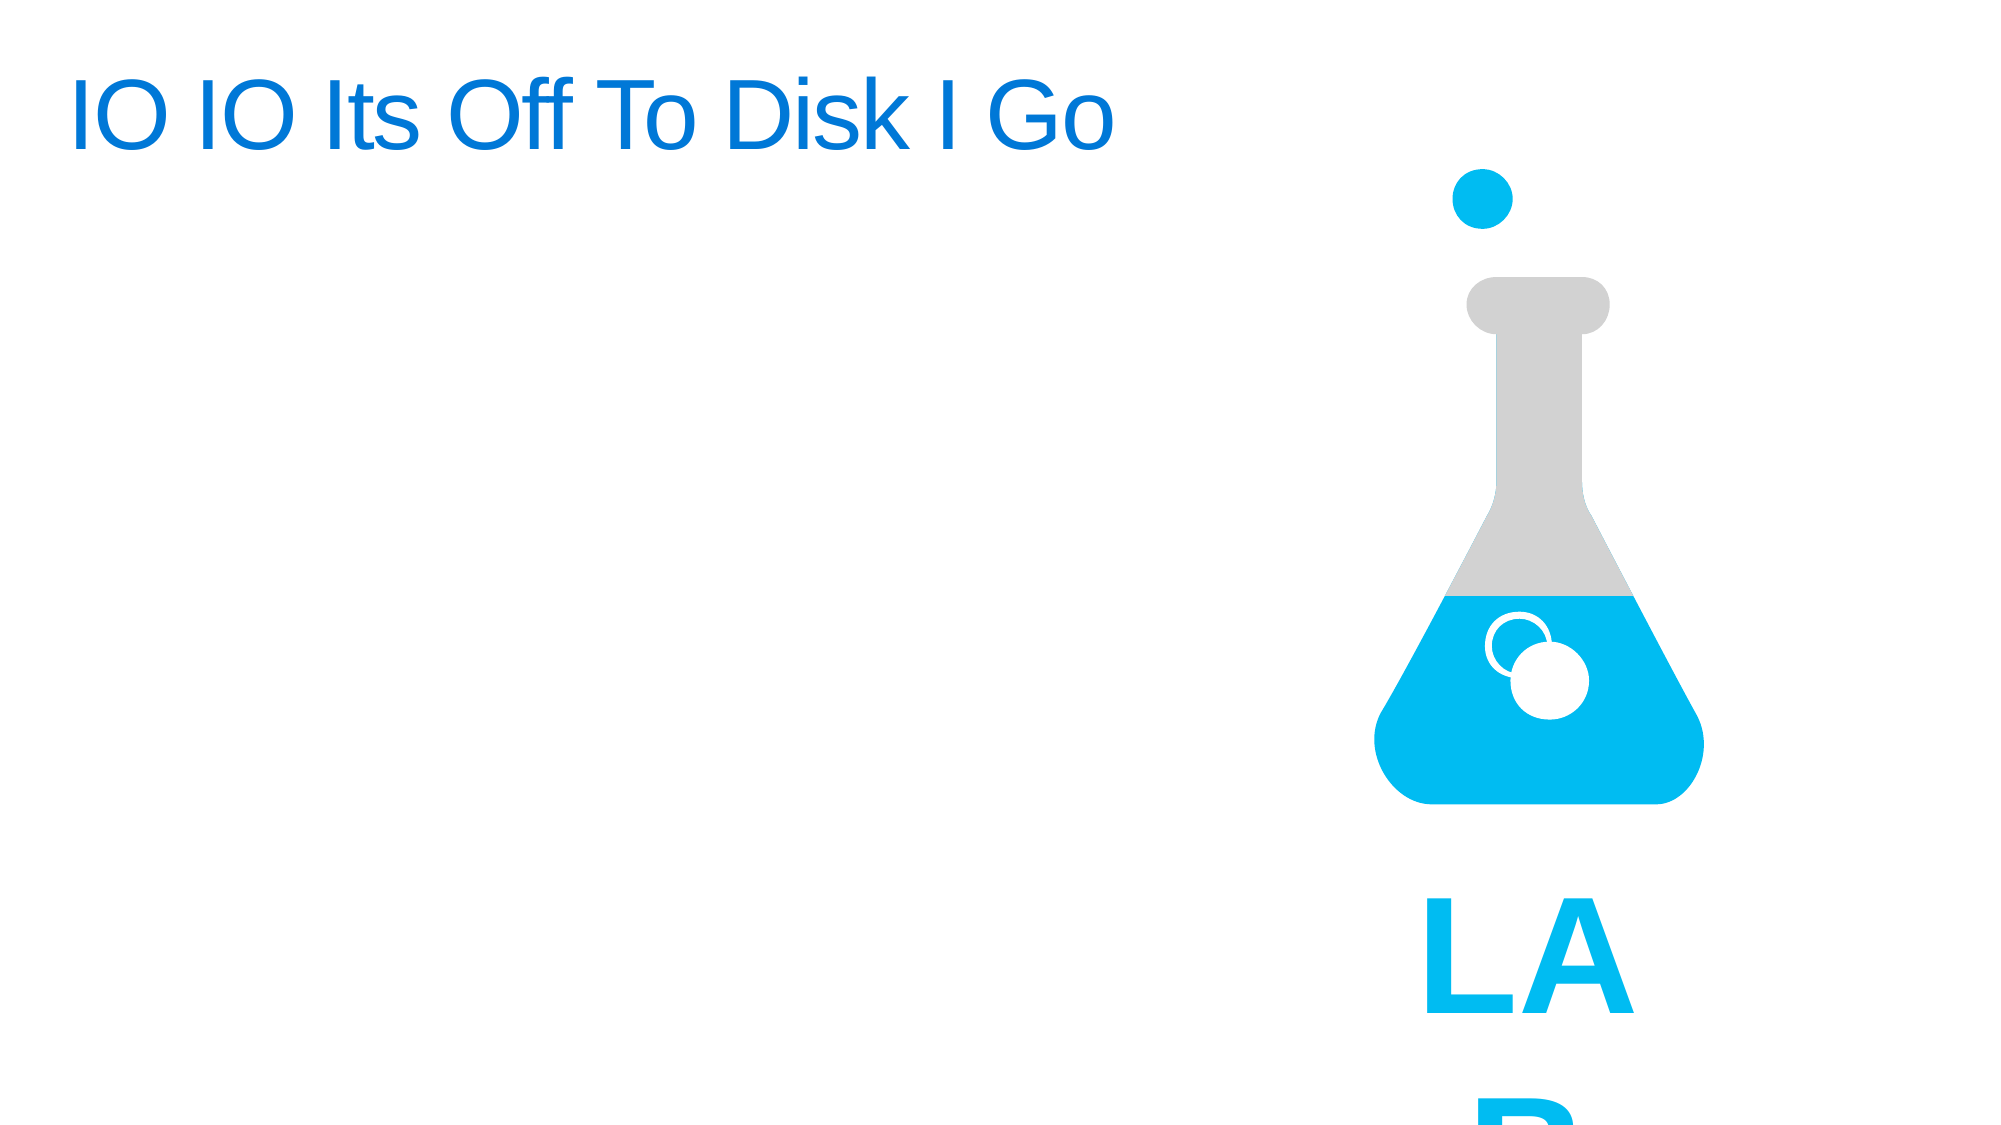

# IO IO Its Off To Disk I Go